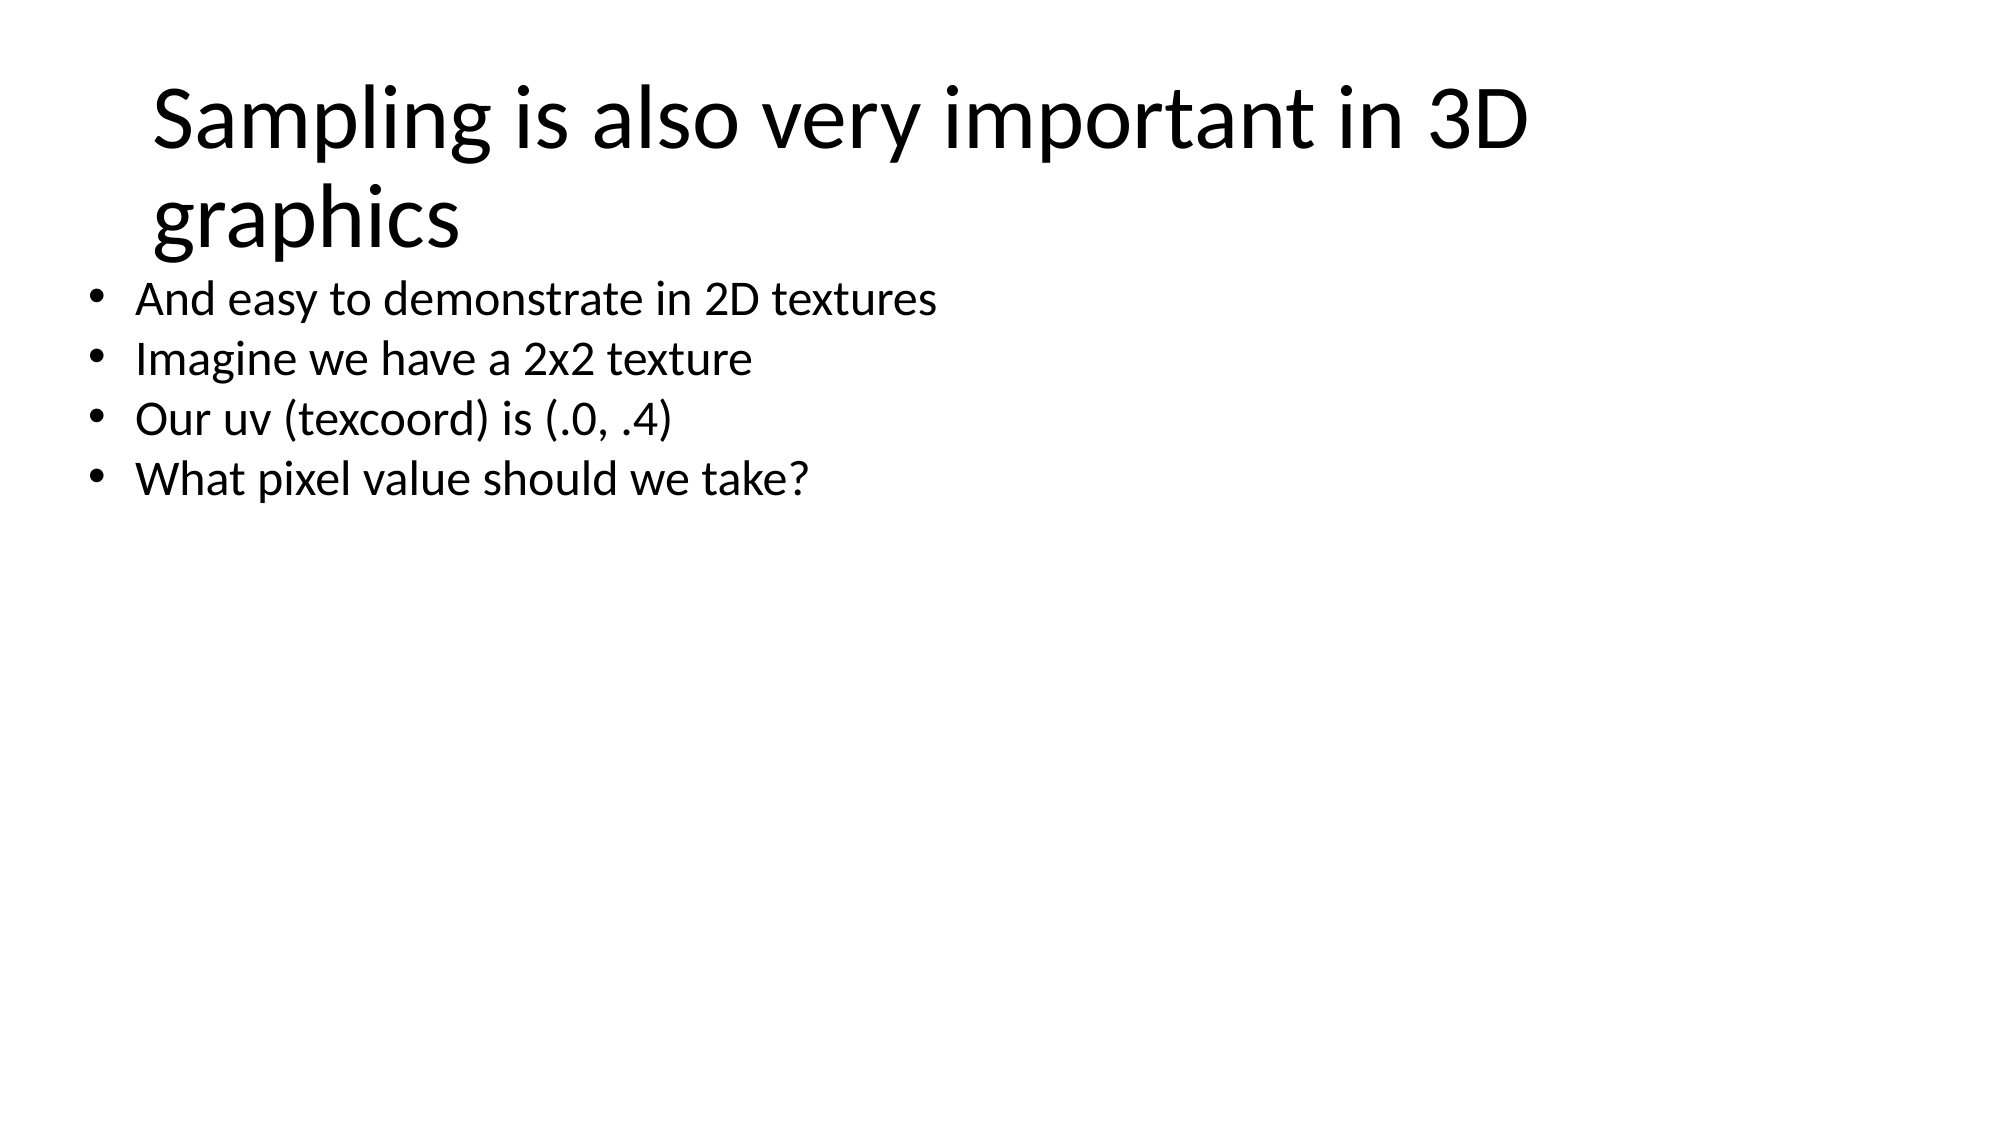

# Sampling is also very important in 3D graphics
And easy to demonstrate in 2D textures
Imagine we have a 2x2 texture
Our uv (texcoord) is (.0, .4)
What pixel value should we take?